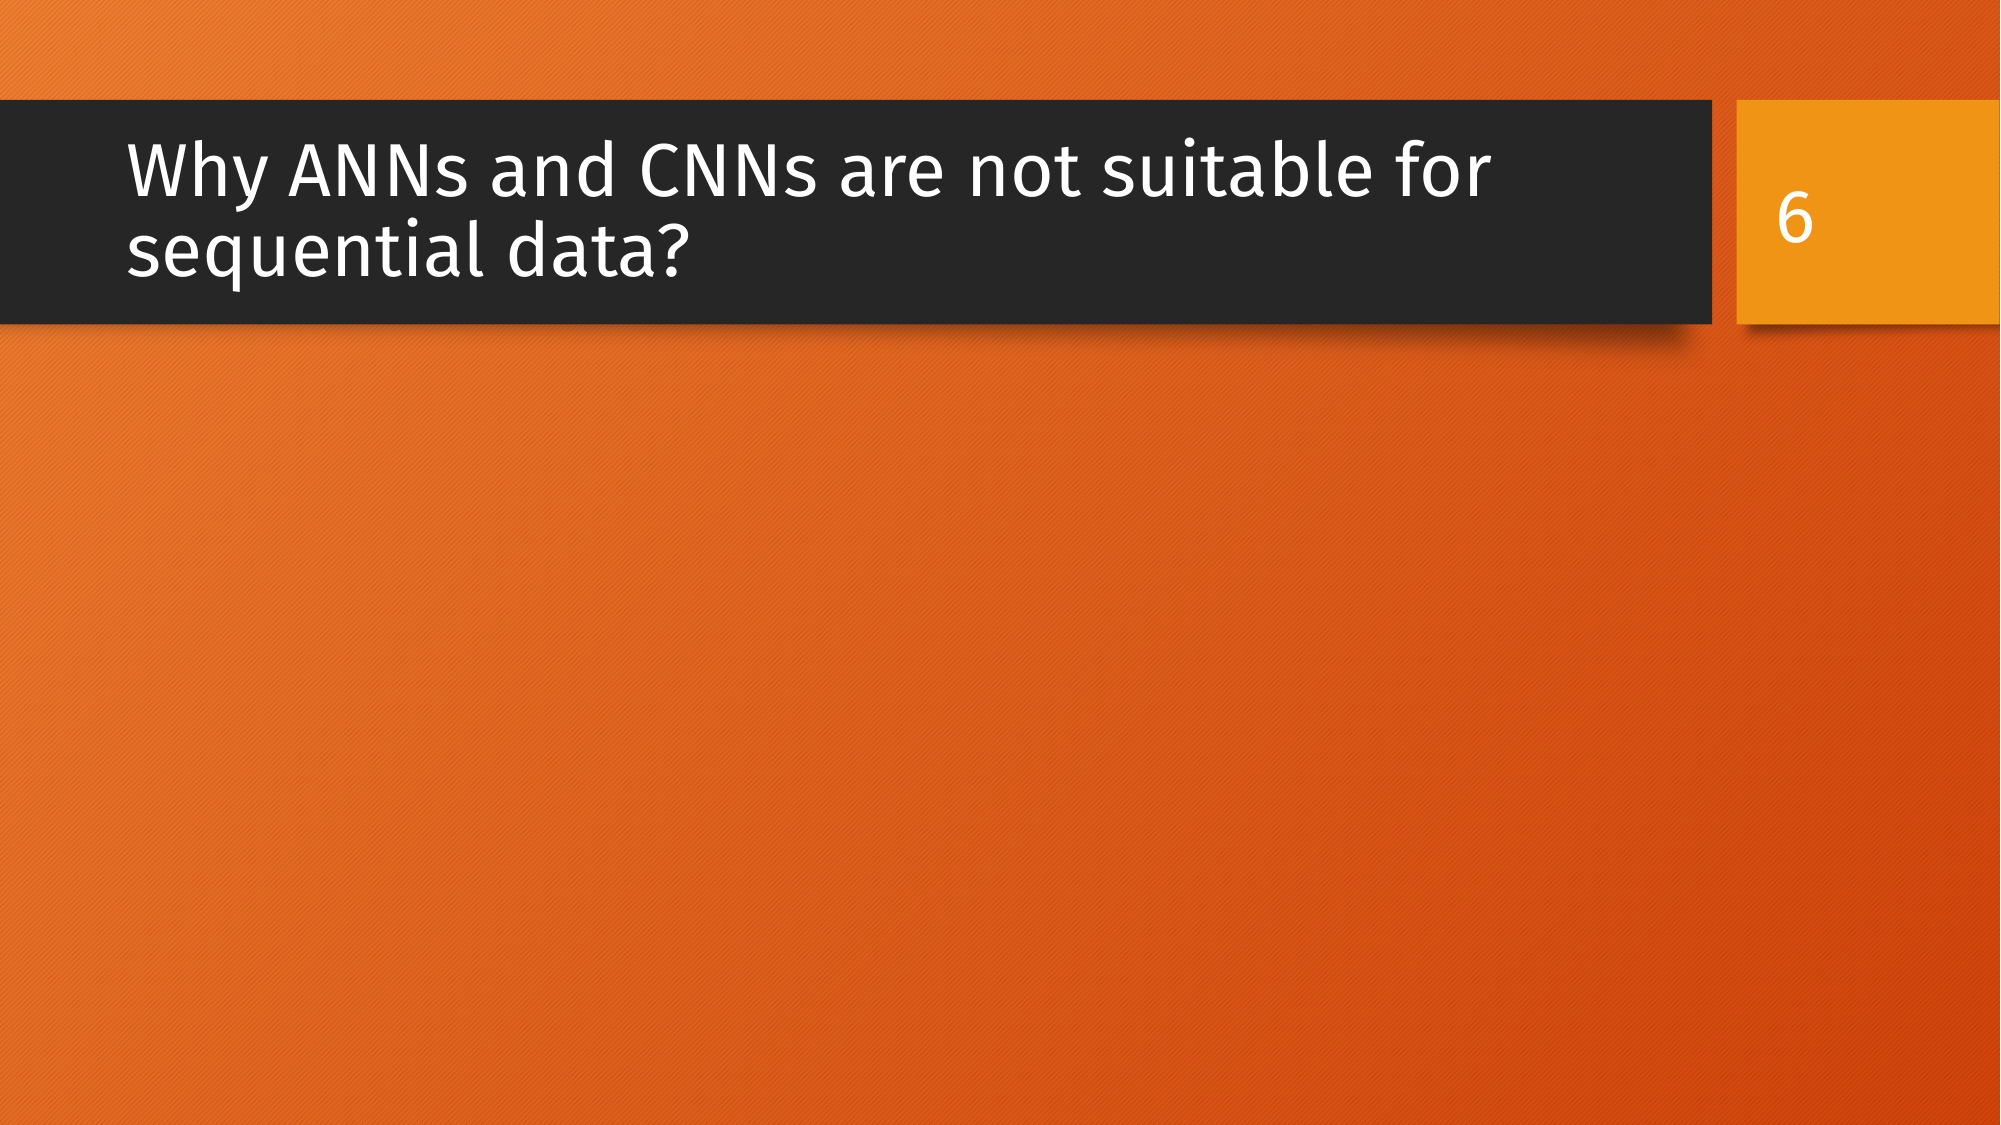

6
# Why ANNs and CNNs are not suitable for sequential data?